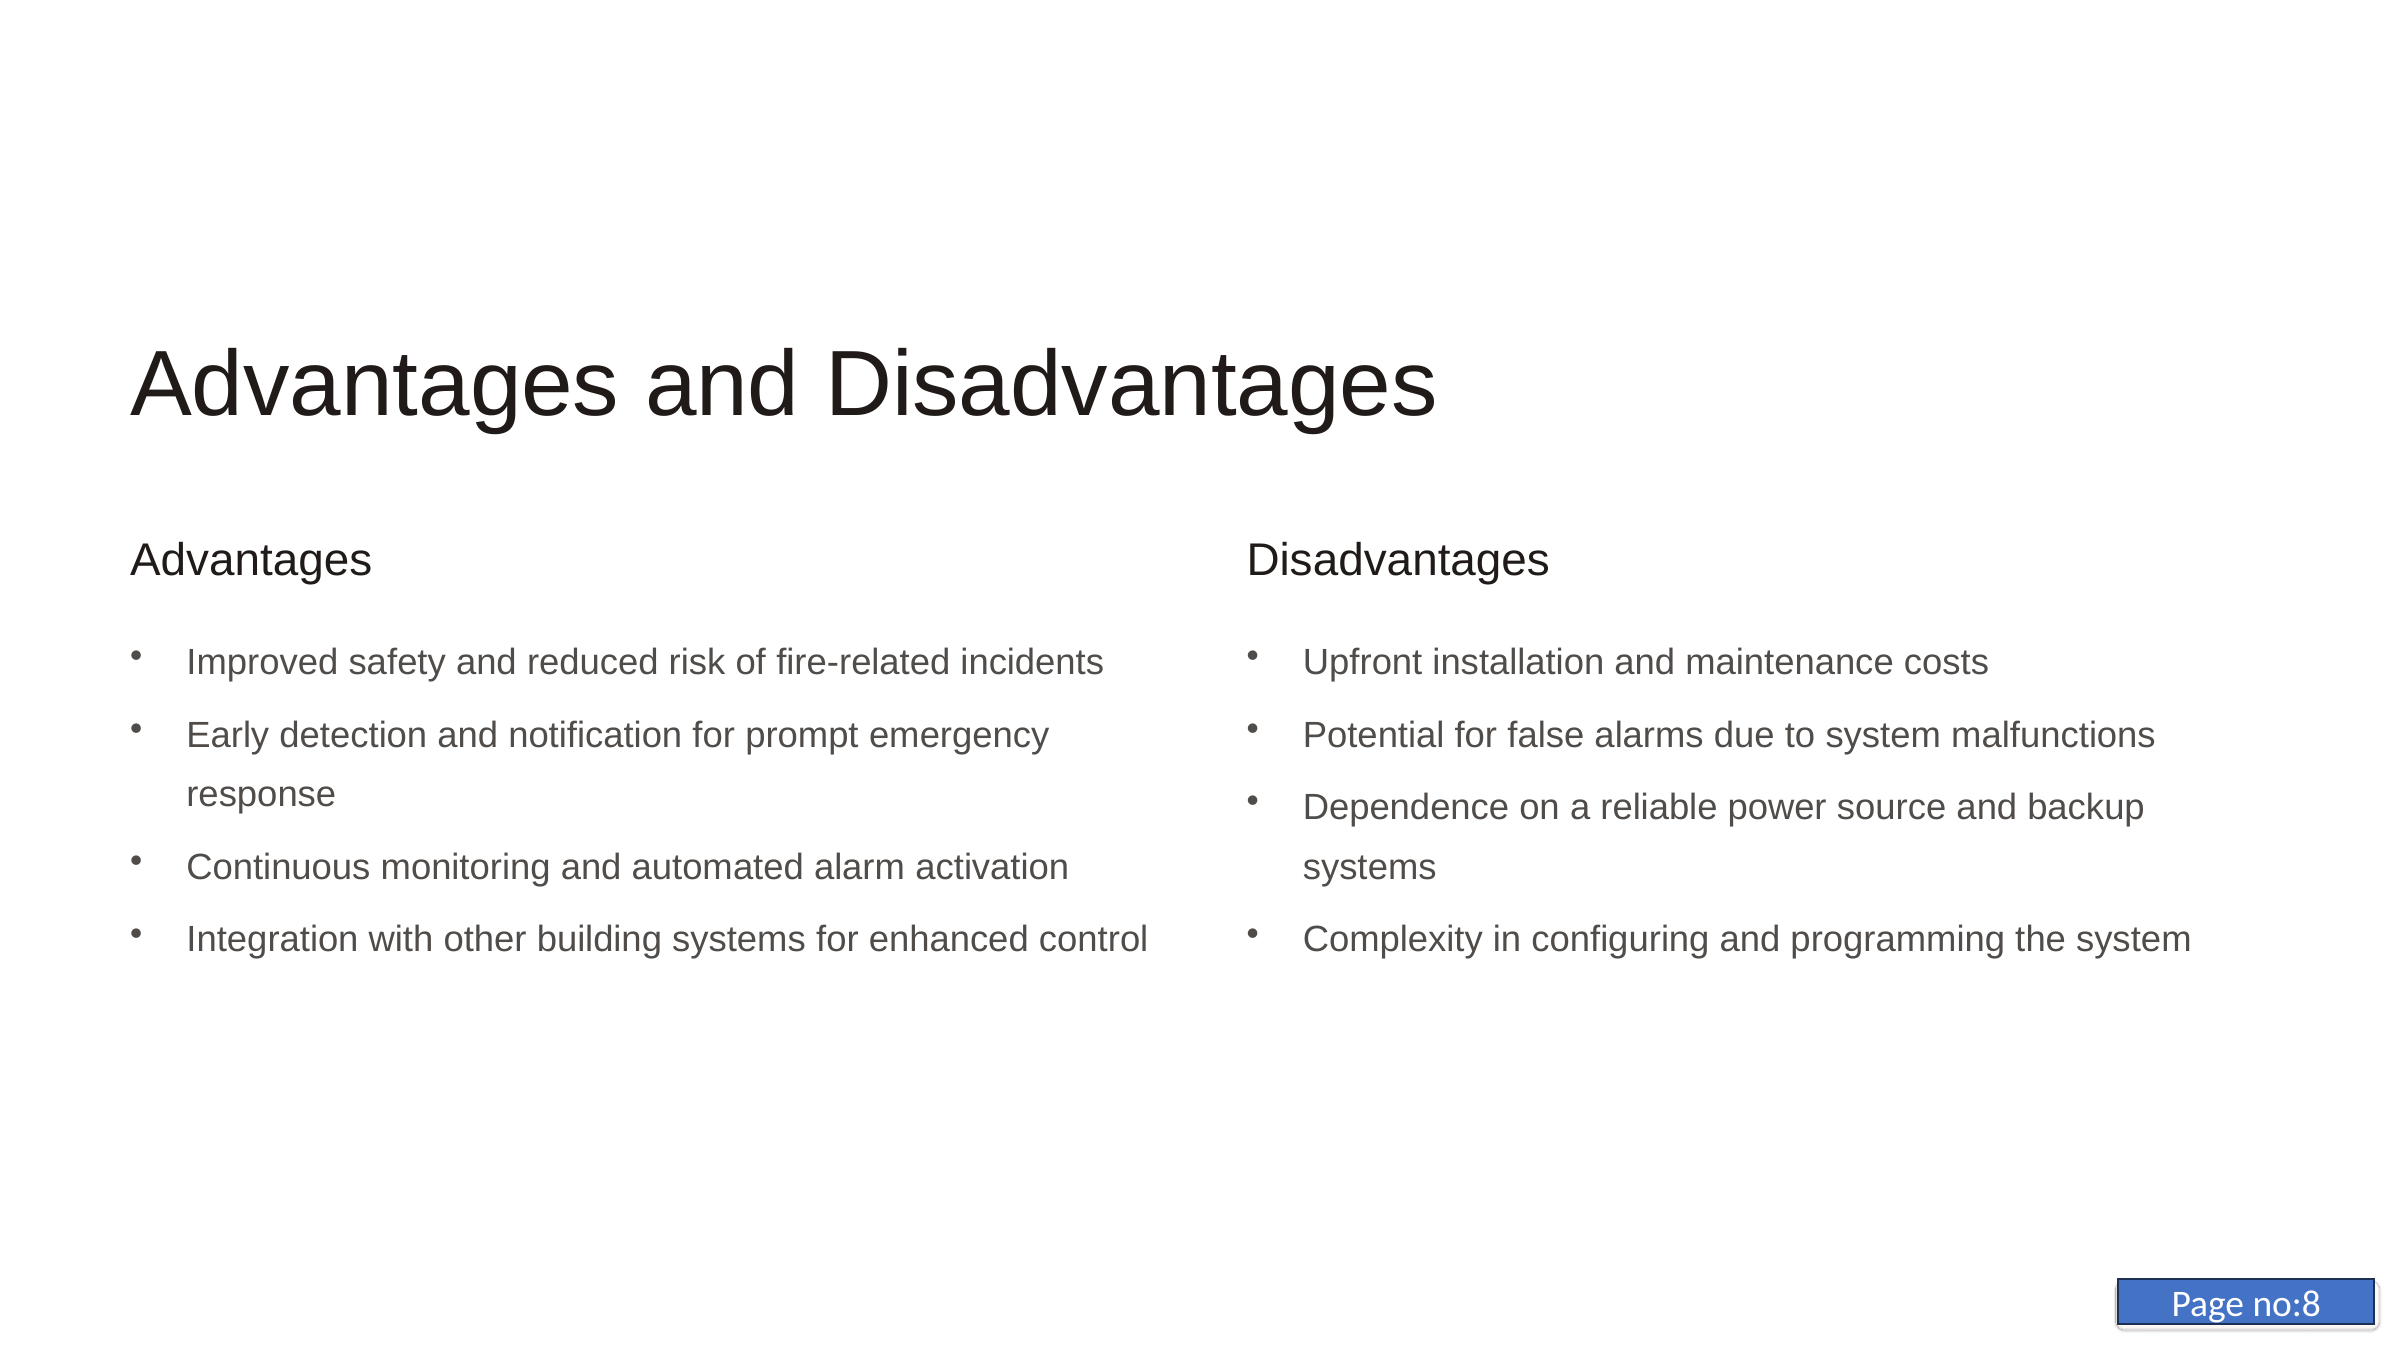

Advantages and Disadvantages
Advantages
Disadvantages
Improved safety and reduced risk of fire-related incidents
Upfront installation and maintenance costs
Early detection and notification for prompt emergency response
Potential for false alarms due to system malfunctions
Dependence on a reliable power source and backup systems
Continuous monitoring and automated alarm activation
Integration with other building systems for enhanced control
Complexity in configuring and programming the system
Page no:8